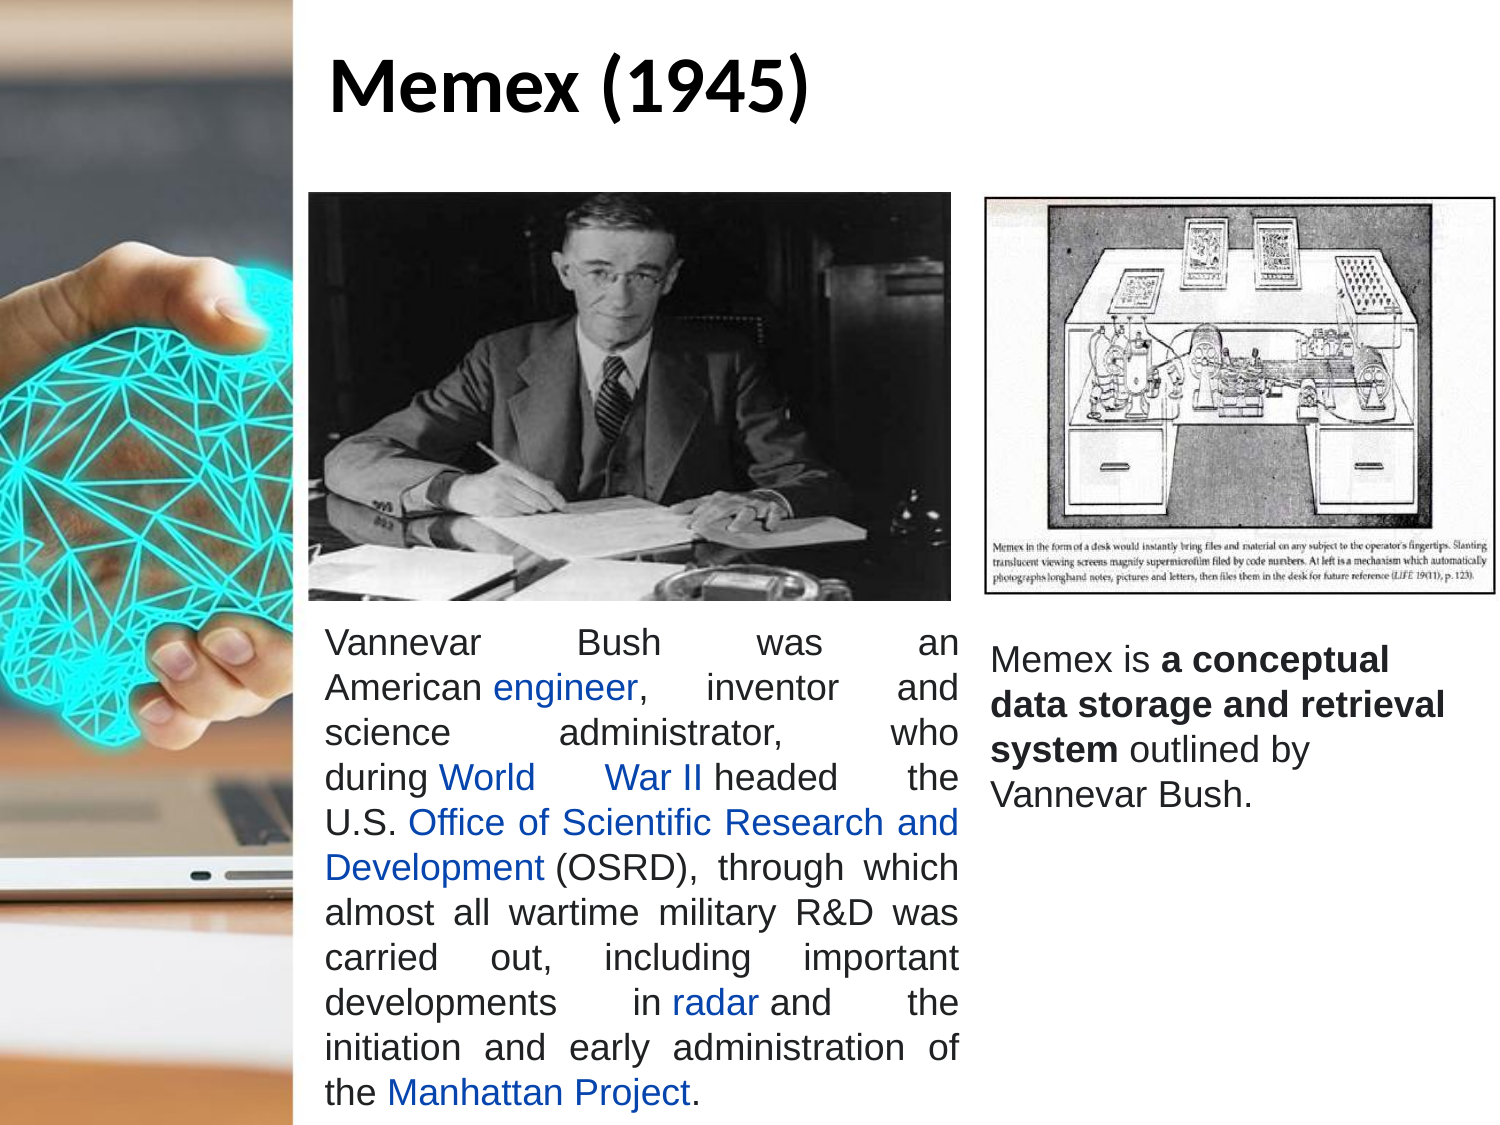

# Memex (1945)

Vannevar Bush was an American engineer, inventor and science administrator, who during World War II headed the U.S. Office of Scientific Research and Development (OSRD), through which almost all wartime military R&D was carried out, including important developments in radar and the initiation and early administration of the Manhattan Project.
Memex is a conceptual data storage and retrieval system outlined by Vannevar Bush.